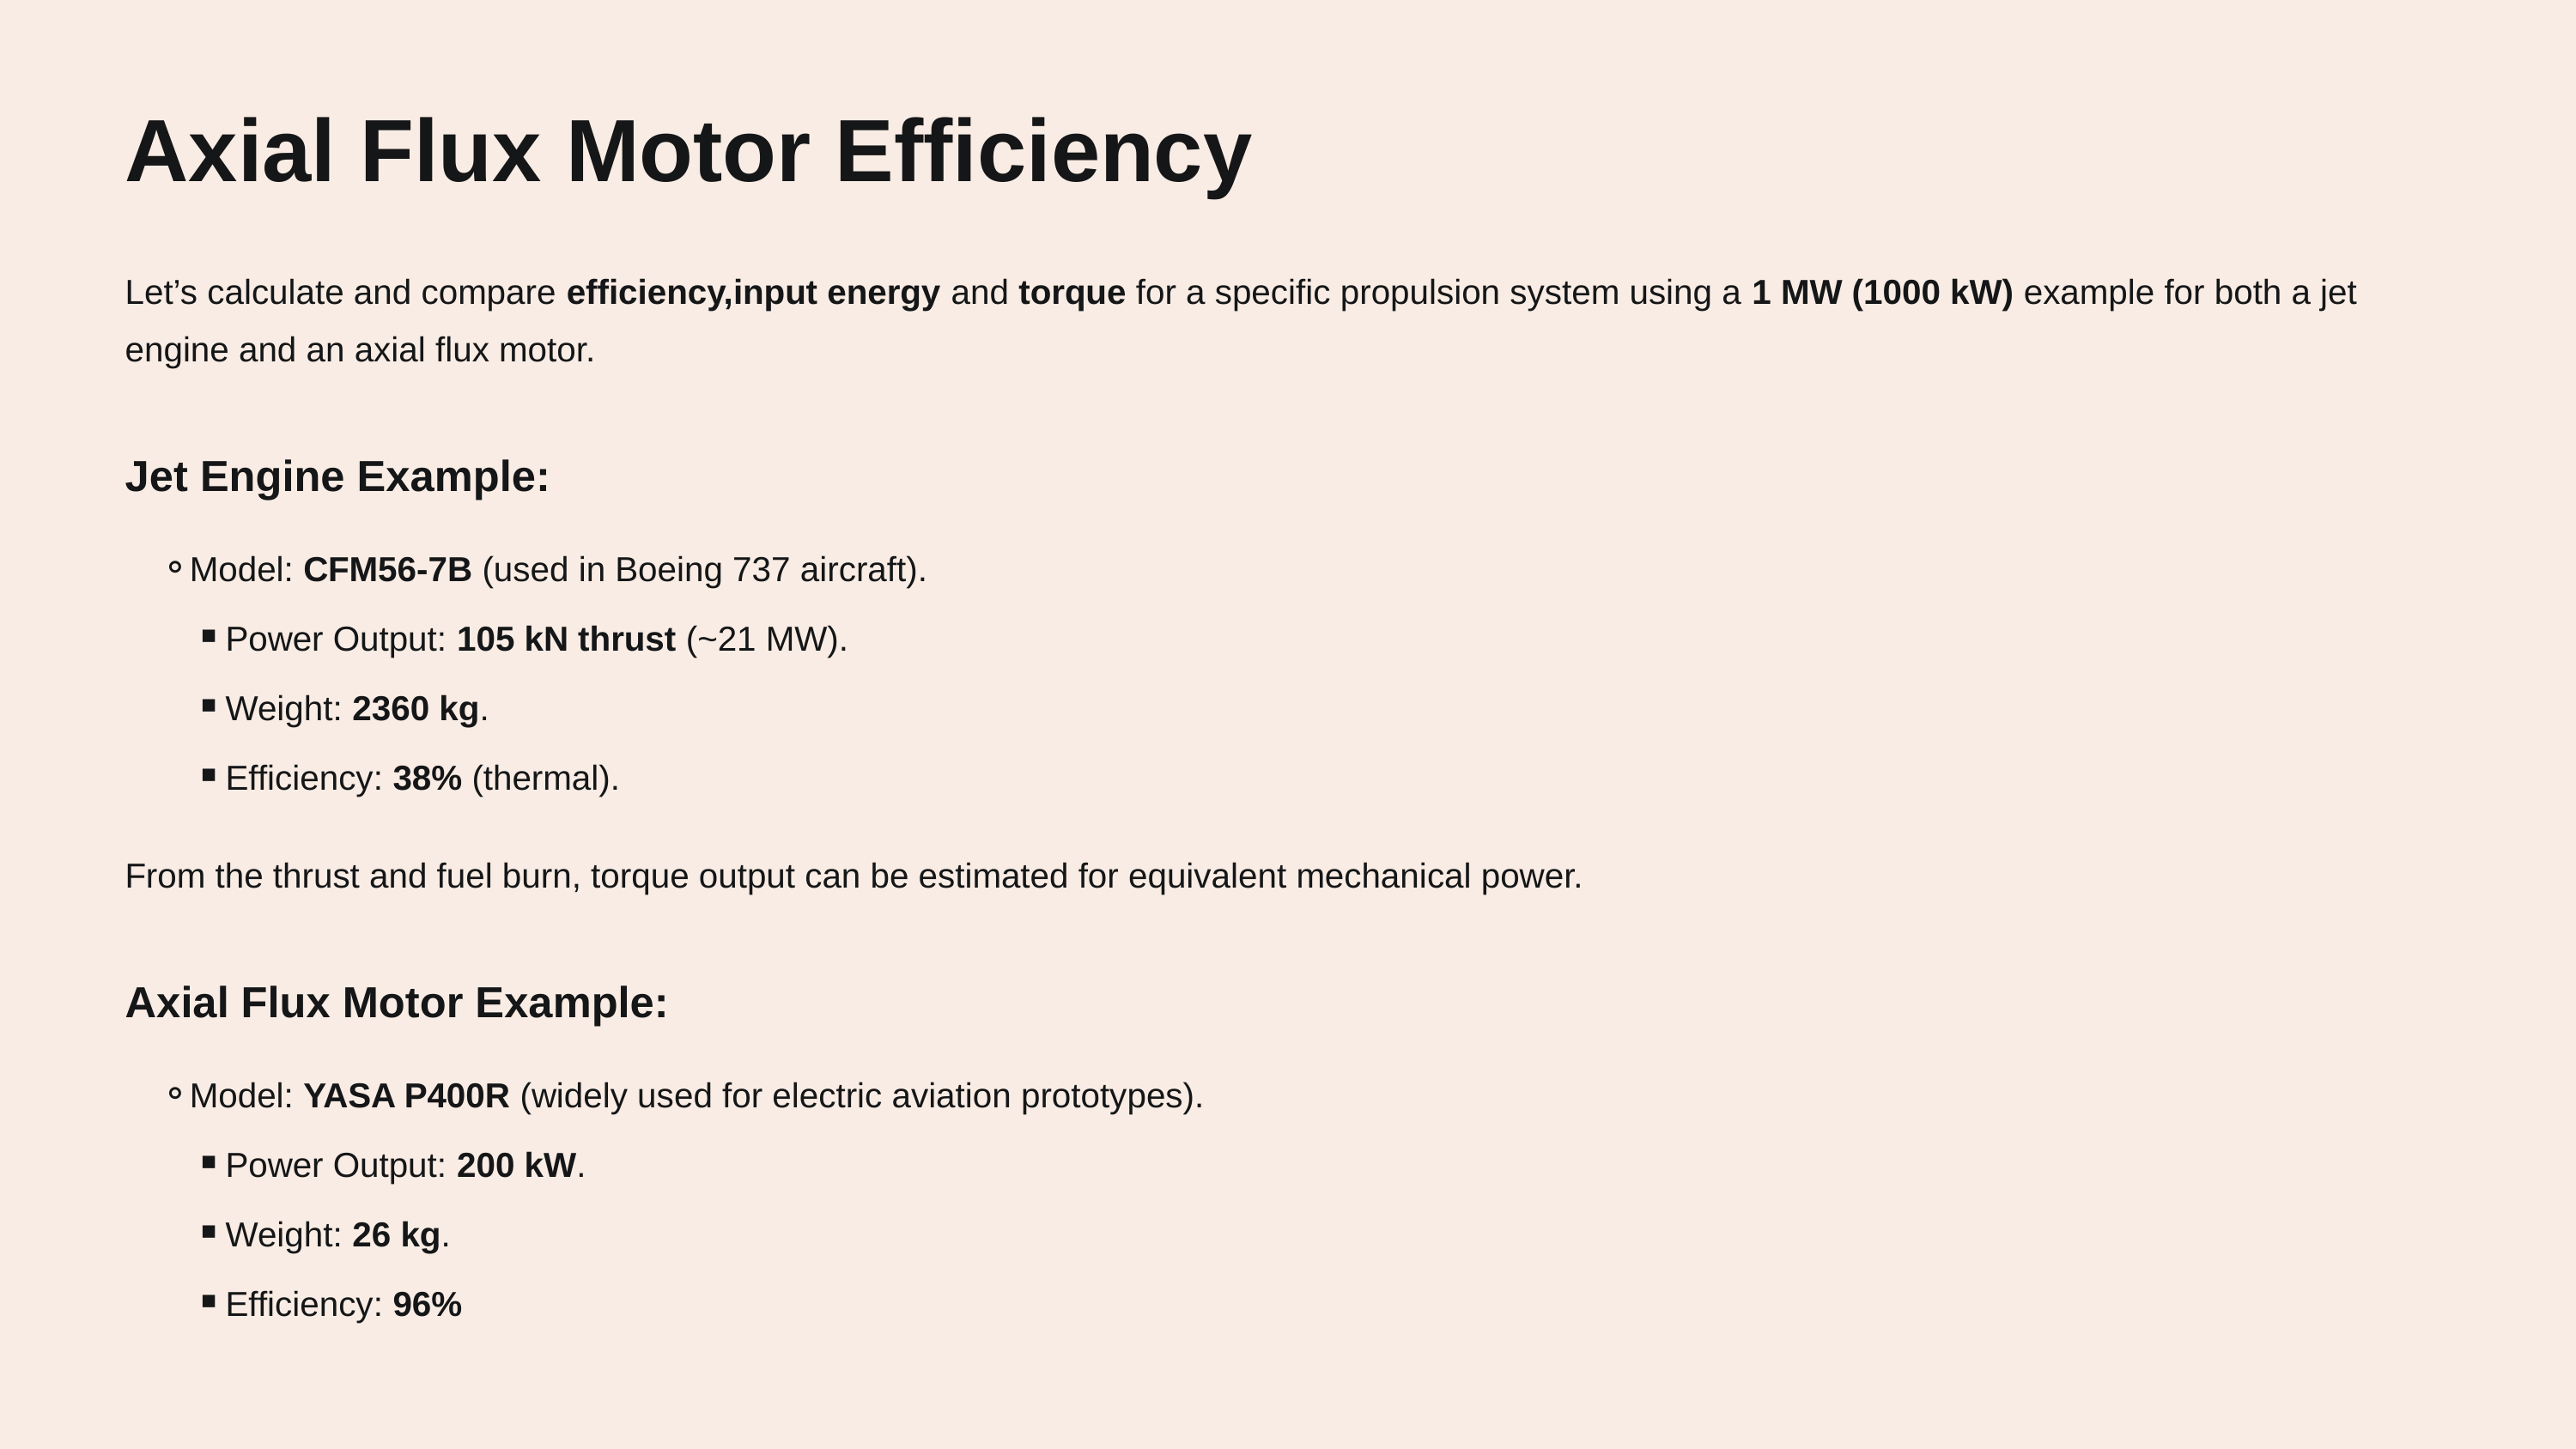

Axial Flux Motor Efficiency
Let’s calculate and compare efficiency,input energy and torque for a specific propulsion system using a 1 MW (1000 kW) example for both a jet engine and an axial flux motor.
Jet Engine Example:
Model: CFM56-7B (used in Boeing 737 aircraft).
Power Output: 105 kN thrust (~21 MW).
Weight: 2360 kg.
Efficiency: 38% (thermal).
From the thrust and fuel burn, torque output can be estimated for equivalent mechanical power.
Axial Flux Motor Example:
Model: YASA P400R (widely used for electric aviation prototypes).
Power Output: 200 kW.
Weight: 26 kg.
Efficiency: 96%